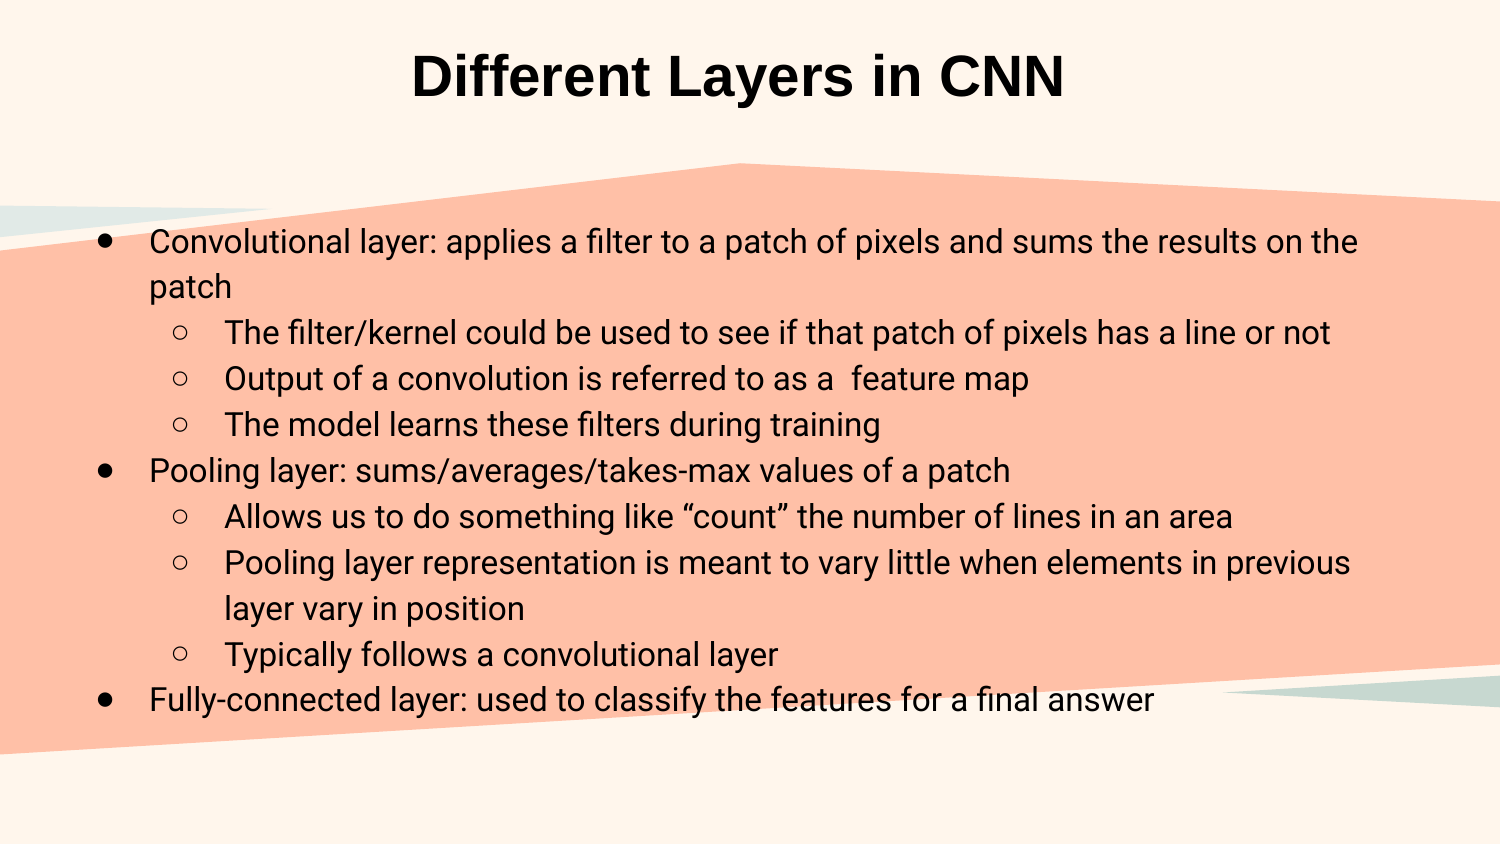

# Different Layers in CNN
Convolutional layer: applies a filter to a patch of pixels and sums the results on the patch
The filter/kernel could be used to see if that patch of pixels has a line or not
Output of a convolution is referred to as a  feature map
The model learns these filters during training
Pooling layer: sums/averages/takes-max values of a patch
Allows us to do something like “count” the number of lines in an area
Pooling layer representation is meant to vary little when elements in previous layer vary in position
Typically follows a convolutional layer
Fully-connected layer: used to classify the features for a final answer